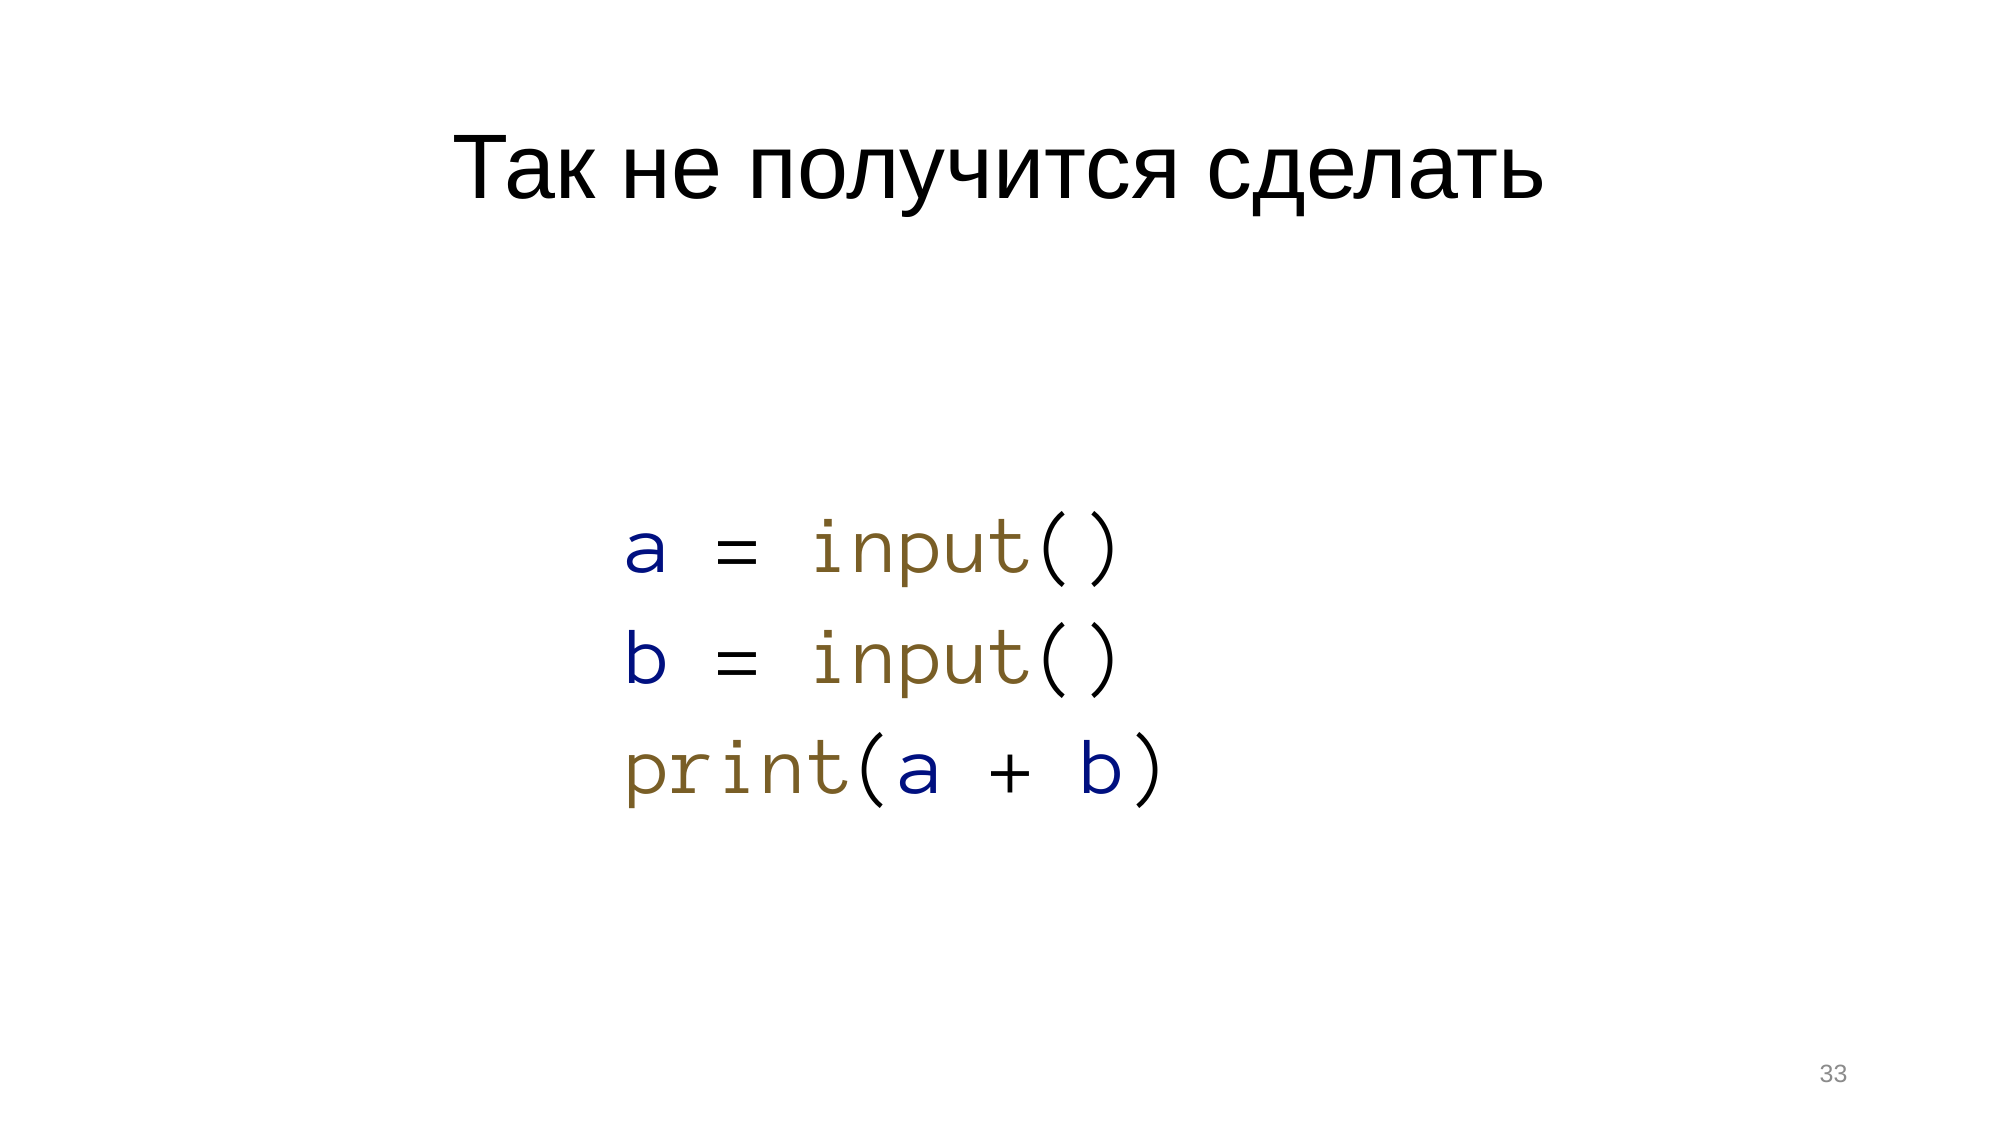

# Так не получится сделать
a = input()
b = input()
print(a + b)
33